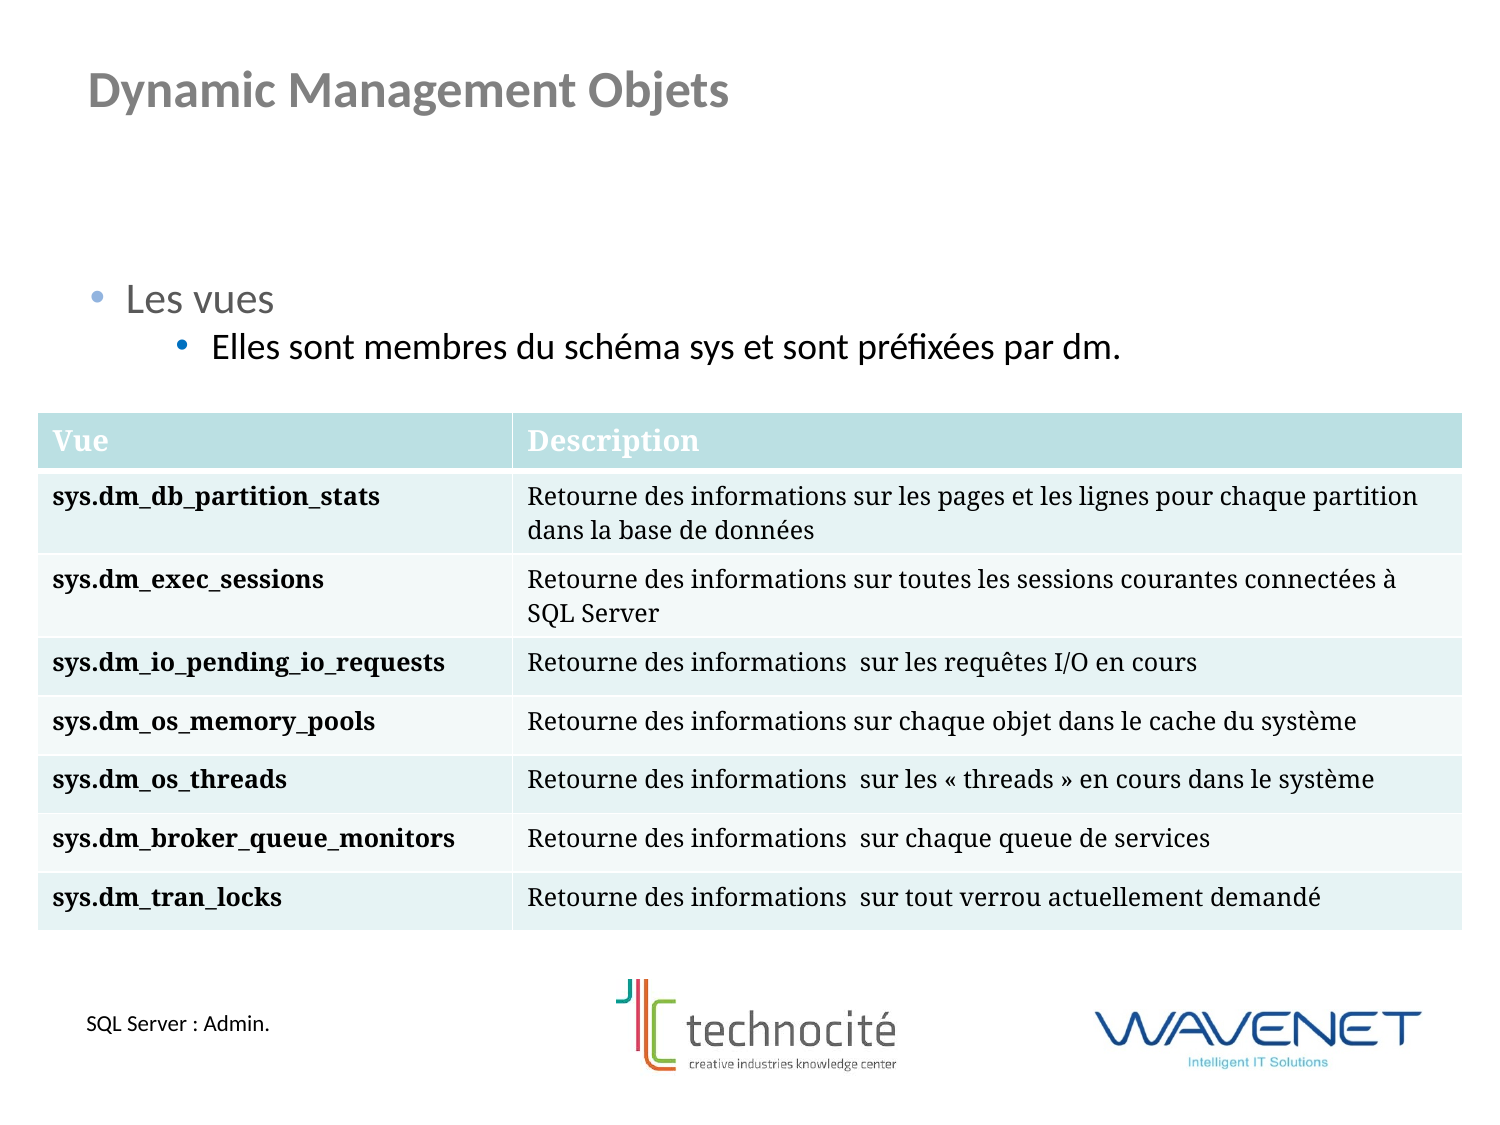

Dynamic Management Objets
Les vues
Elles sont membres du schéma sys et sont préfixées par dm.

| Vue | Description |
| --- | --- |
| sys.dm\_db\_partition\_stats | Retourne des informations sur les pages et les lignes pour chaque partition dans la base de données |
| sys.dm\_exec\_sessions | Retourne des informations sur toutes les sessions courantes connectées à SQL Server |
| sys.dm\_io\_pending\_io\_requests | Retourne des informations sur les requêtes I/O en cours |
| sys.dm\_os\_memory\_pools | Retourne des informations sur chaque objet dans le cache du système |
| sys.dm\_os\_threads | Retourne des informations sur les « threads » en cours dans le système |
| sys.dm\_broker\_queue\_monitors | Retourne des informations sur chaque queue de services |
| sys.dm\_tran\_locks | Retourne des informations sur tout verrou actuellement demandé |
SQL Server : Admin.